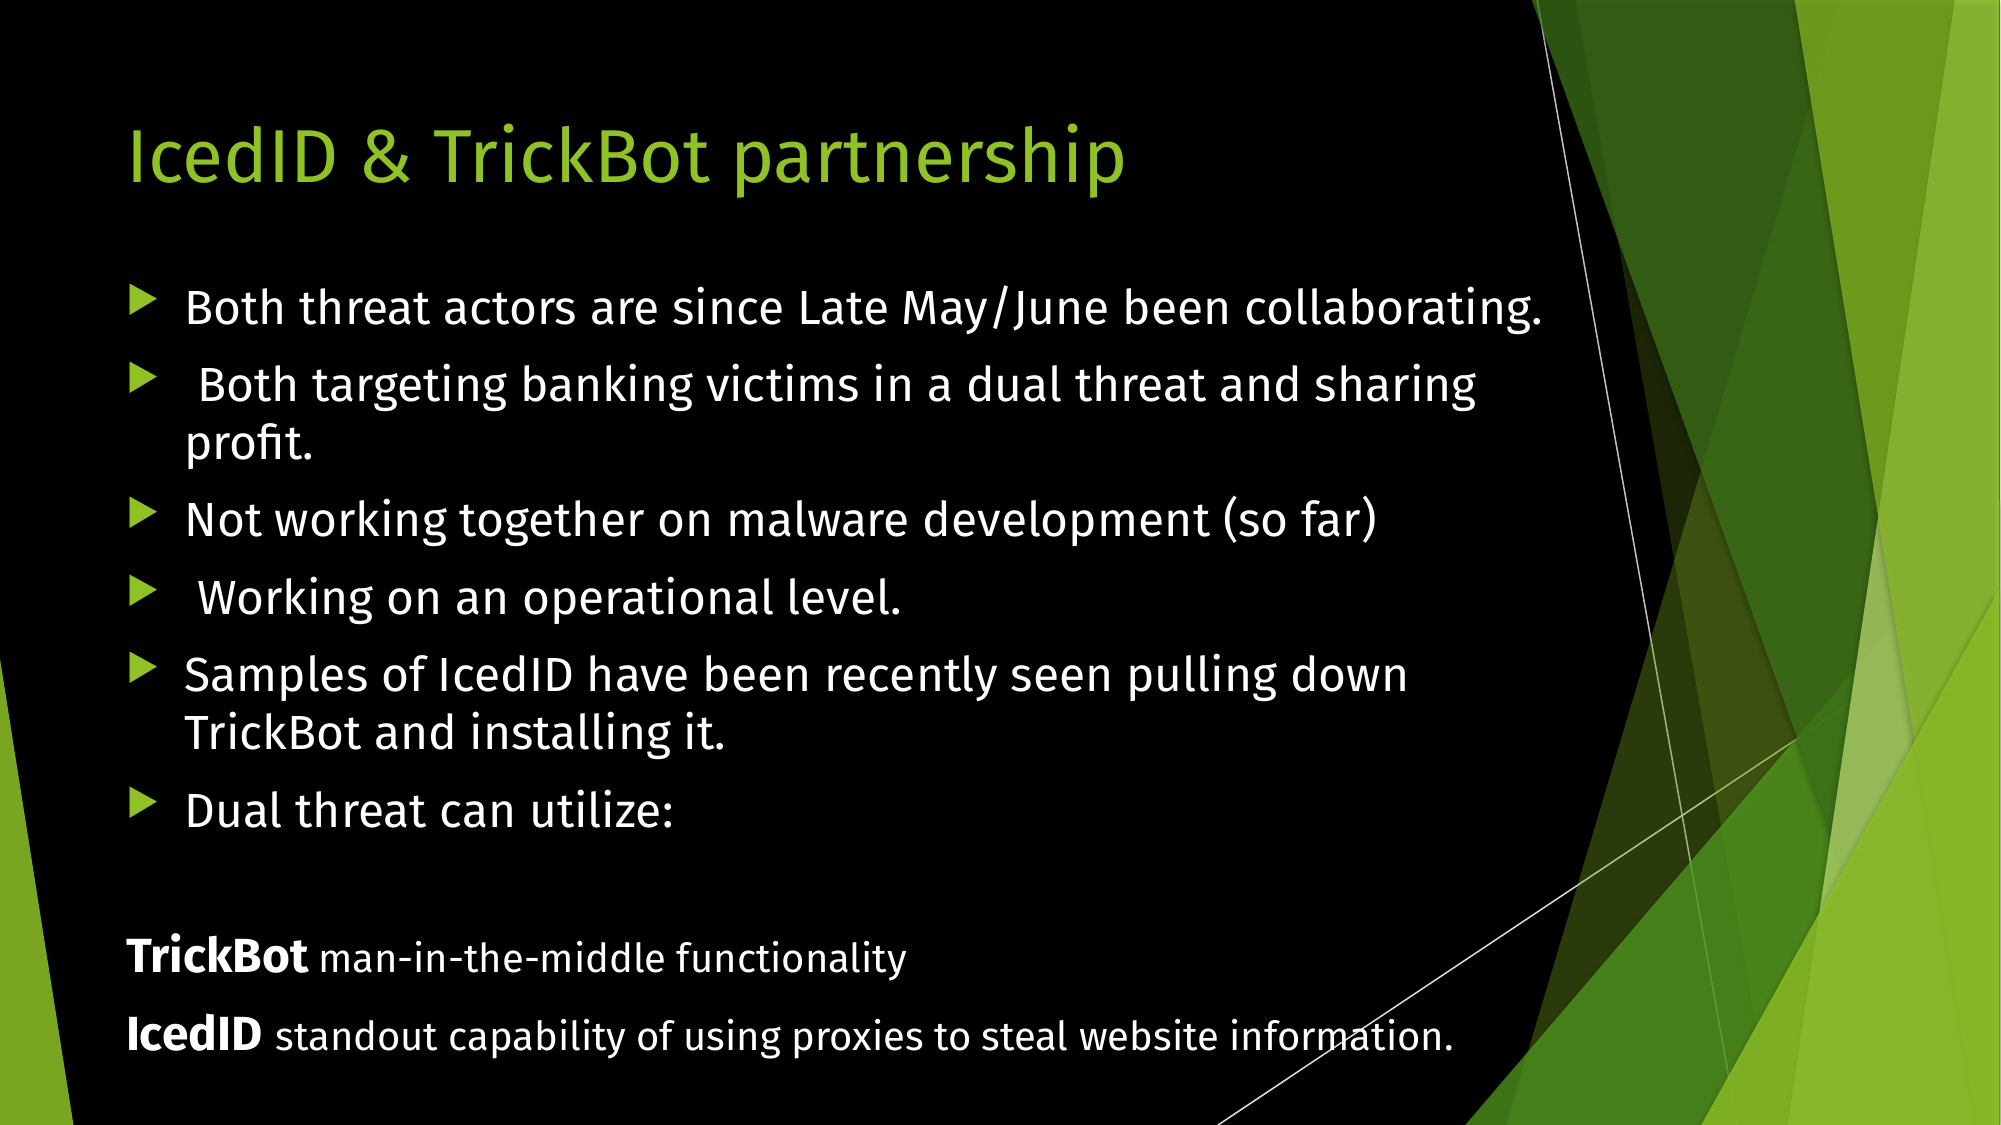

# IcedID & TrickBot partnership
Both threat actors are since Late May/June been collaborating.
 Both targeting banking victims in a dual threat and sharing profit.
Not working together on malware development (so far)
 Working on an operational level.
Samples of IcedID have been recently seen pulling down TrickBot and installing it.
Dual threat can utilize:

TrickBot man-in-the-middle functionality
IcedID standout capability of using proxies to steal website information.